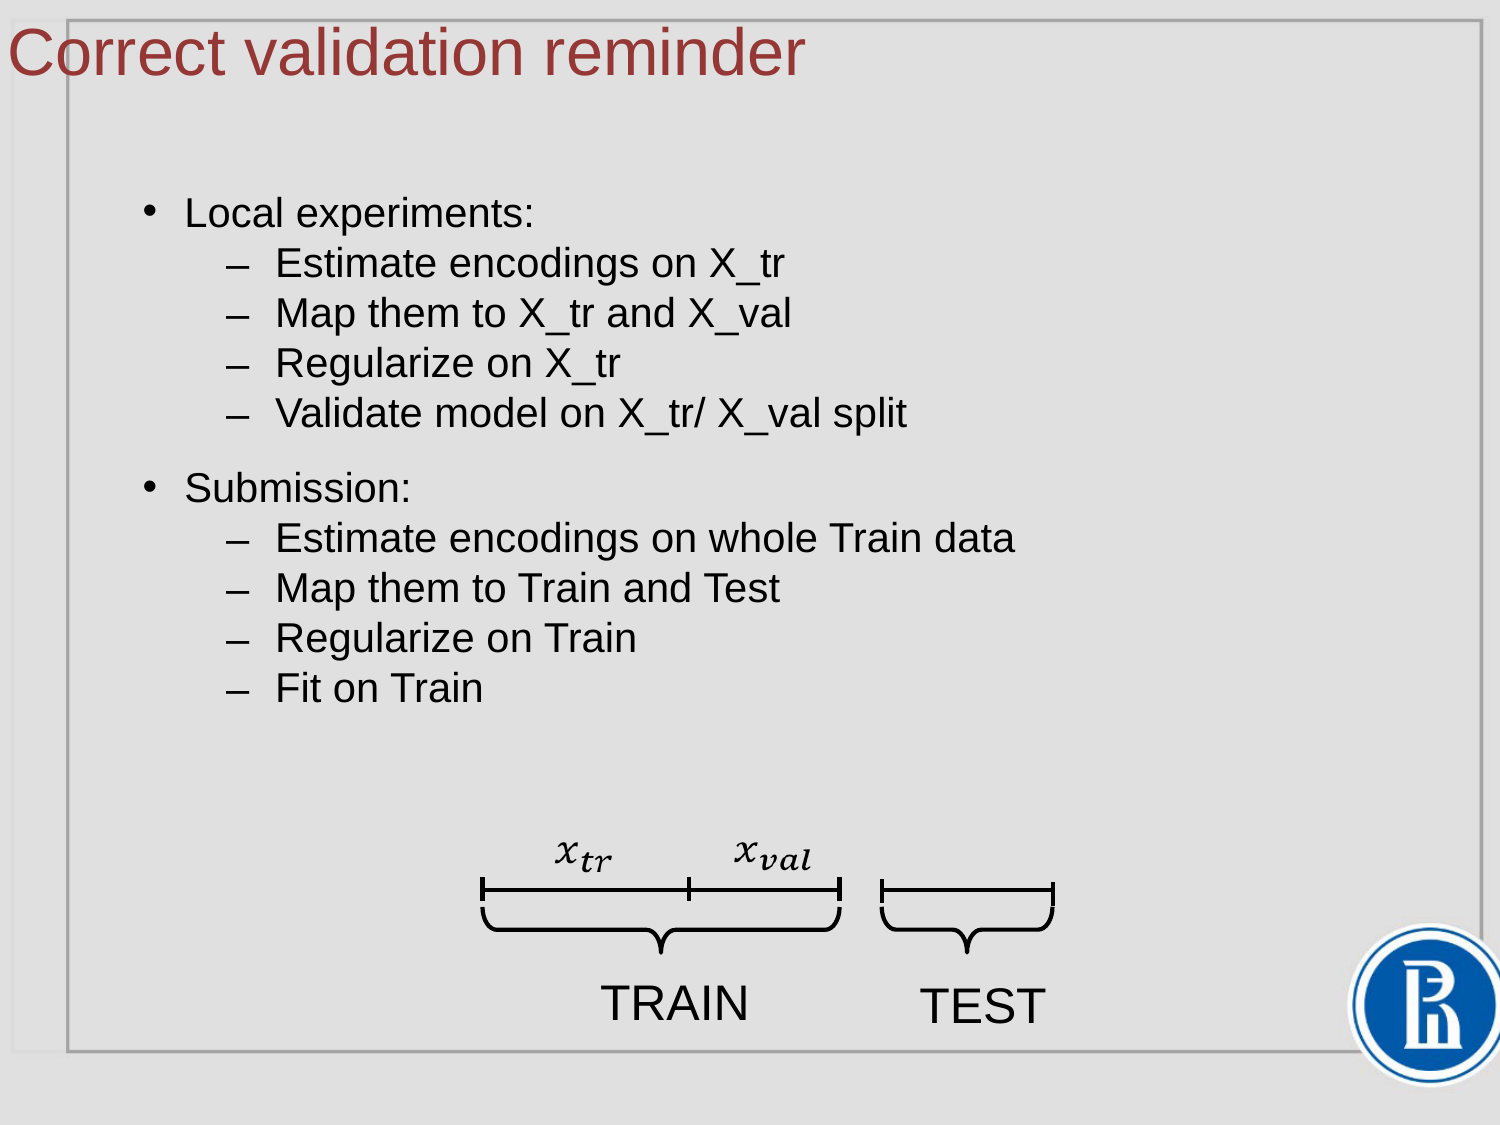

# Correct validation reminder
Local experiments:
Estimate encodings on X_tr
Map them to X_tr and X_val
Regularize on X_tr
Validate model on X_tr/ X_val split
Submission:
Estimate encodings on whole Train data
Map them to Train and Test
Regularize on Train
Fit on Train

TRAIN
TEST